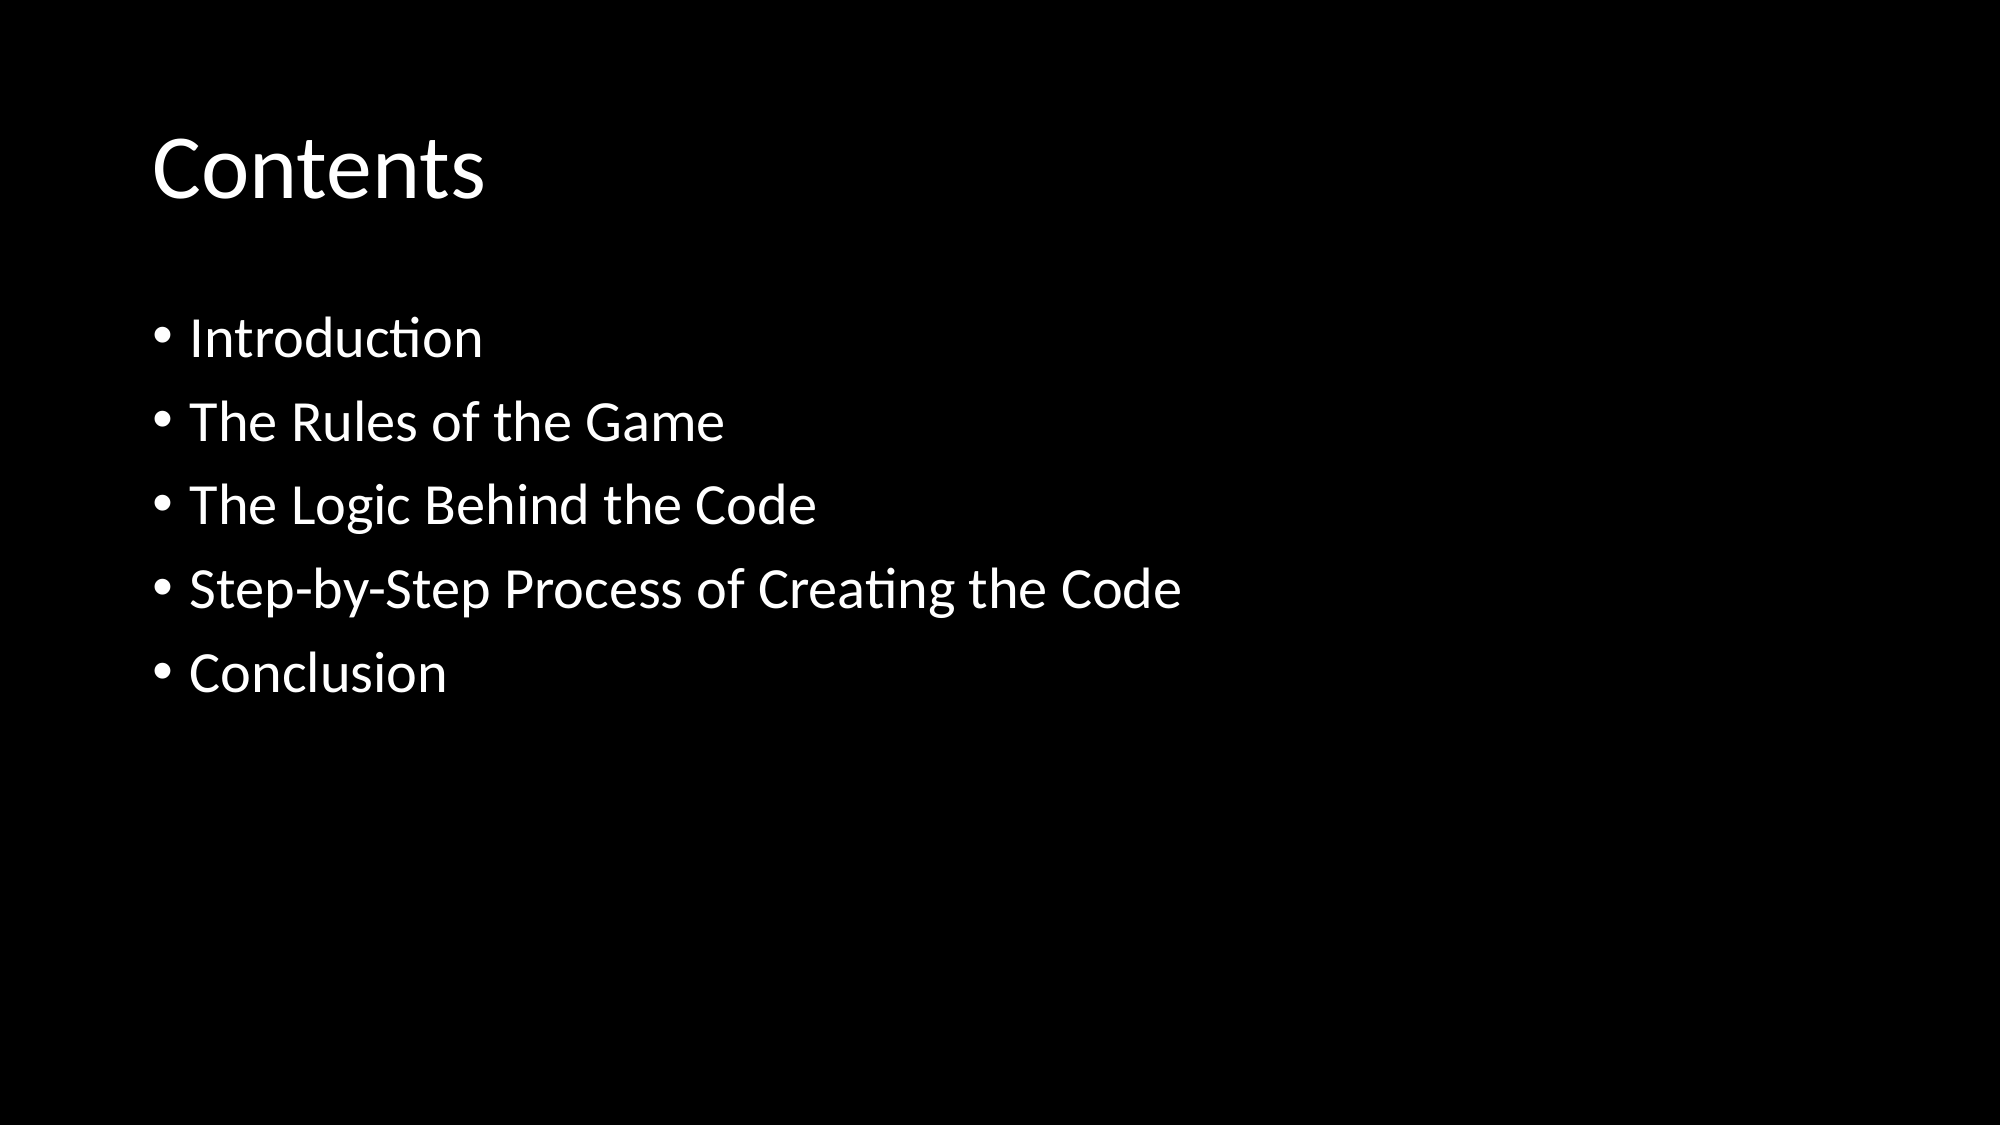

# Contents
Introduction
The Rules of the Game
The Logic Behind the Code
Step-by-Step Process of Creating the Code
Conclusion